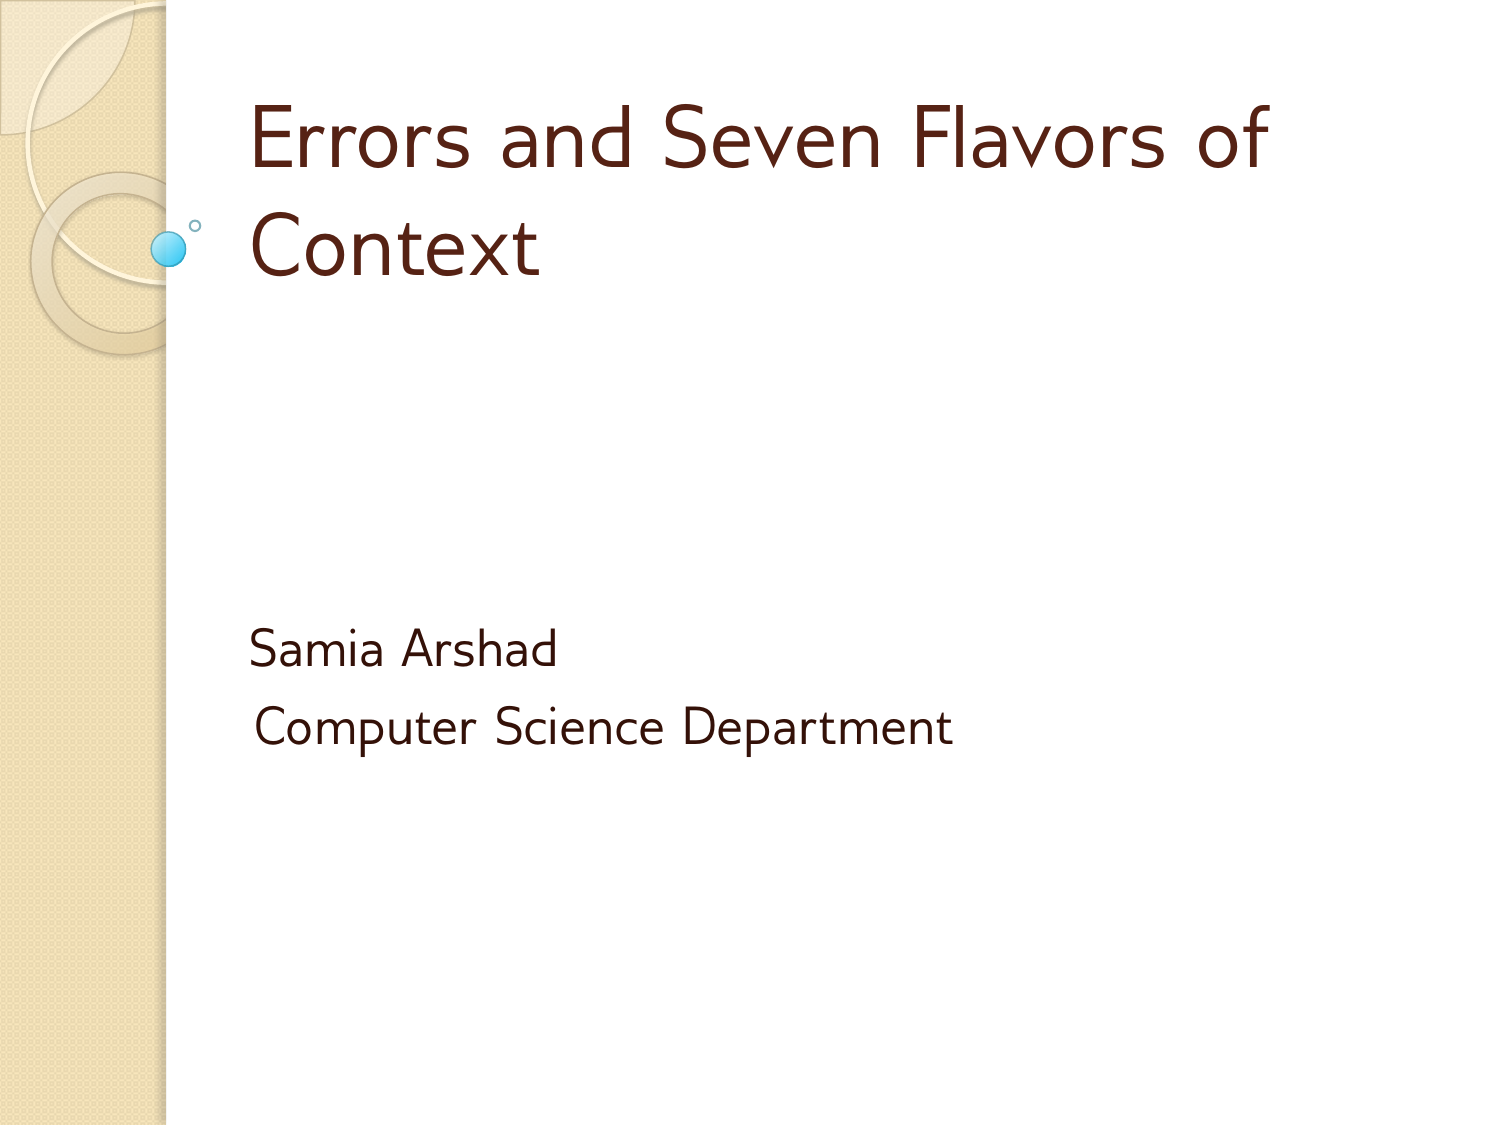

# Errors and Seven Flavors of Context
Samia Arshad
Computer Science Department